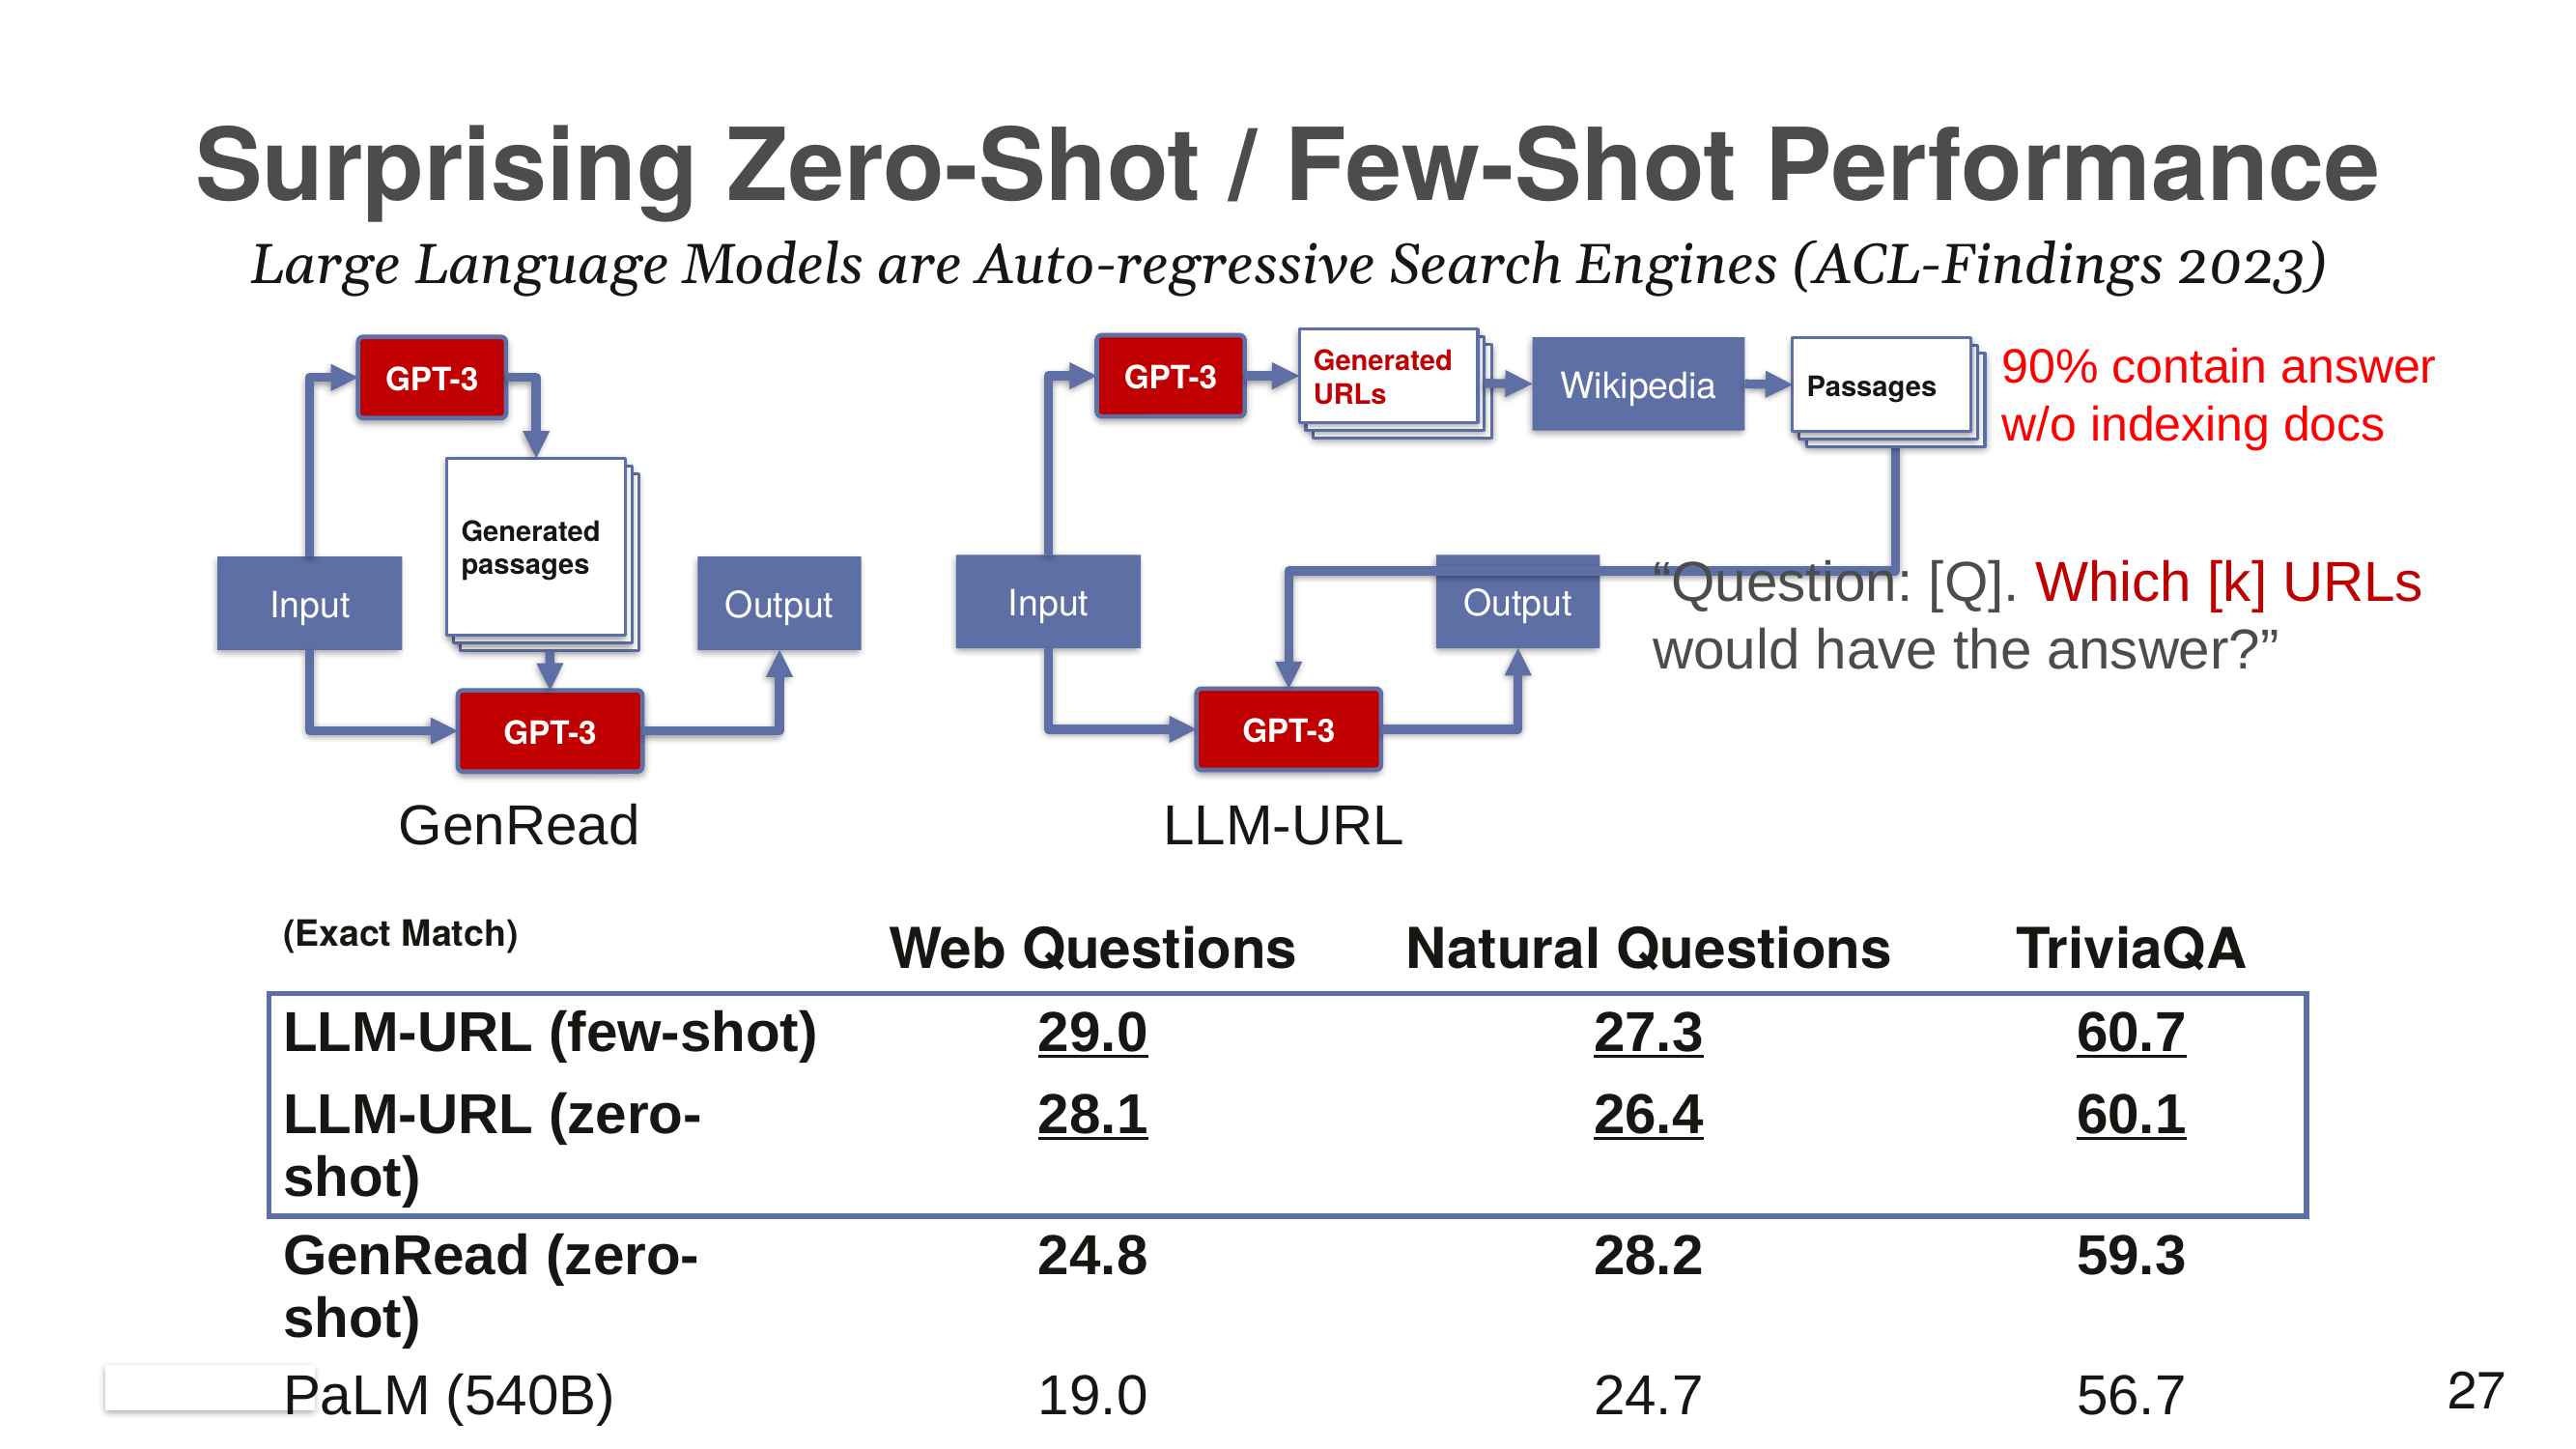

# Surprising Zero-Shot / Few-Shot Performance
Large Language Models are Auto-regressive Search Engines (ACL-Findings 2023)
90% contain answer
w/o indexing docs
Generated URLs
GPT-3

GPT-3
Generated passages

Input
Output
GPT-3
Wikipedia
Passages

“Question: [Q]. Which [k] URLs would have the answer?”
Input
Output
GPT-3
GenRead
LLM-URL
| (Exact Match) | Web Questions | Natural Questions | TriviaQA |
| --- | --- | --- | --- |
| LLM-URL (few-shot) | 29.0 | 27.3 | 60.7 |
| LLM-URL (zero-shot) | 28.1 | 26.4 | 60.1 |
| GenRead (zero-shot) | 24.8 | 28.2 | 59.3 |
| PaLM (540B) | 19.0 | 24.7 | 56.7 |
| InstructGPT | 18.6 | 20.9 | 52.6 |
27